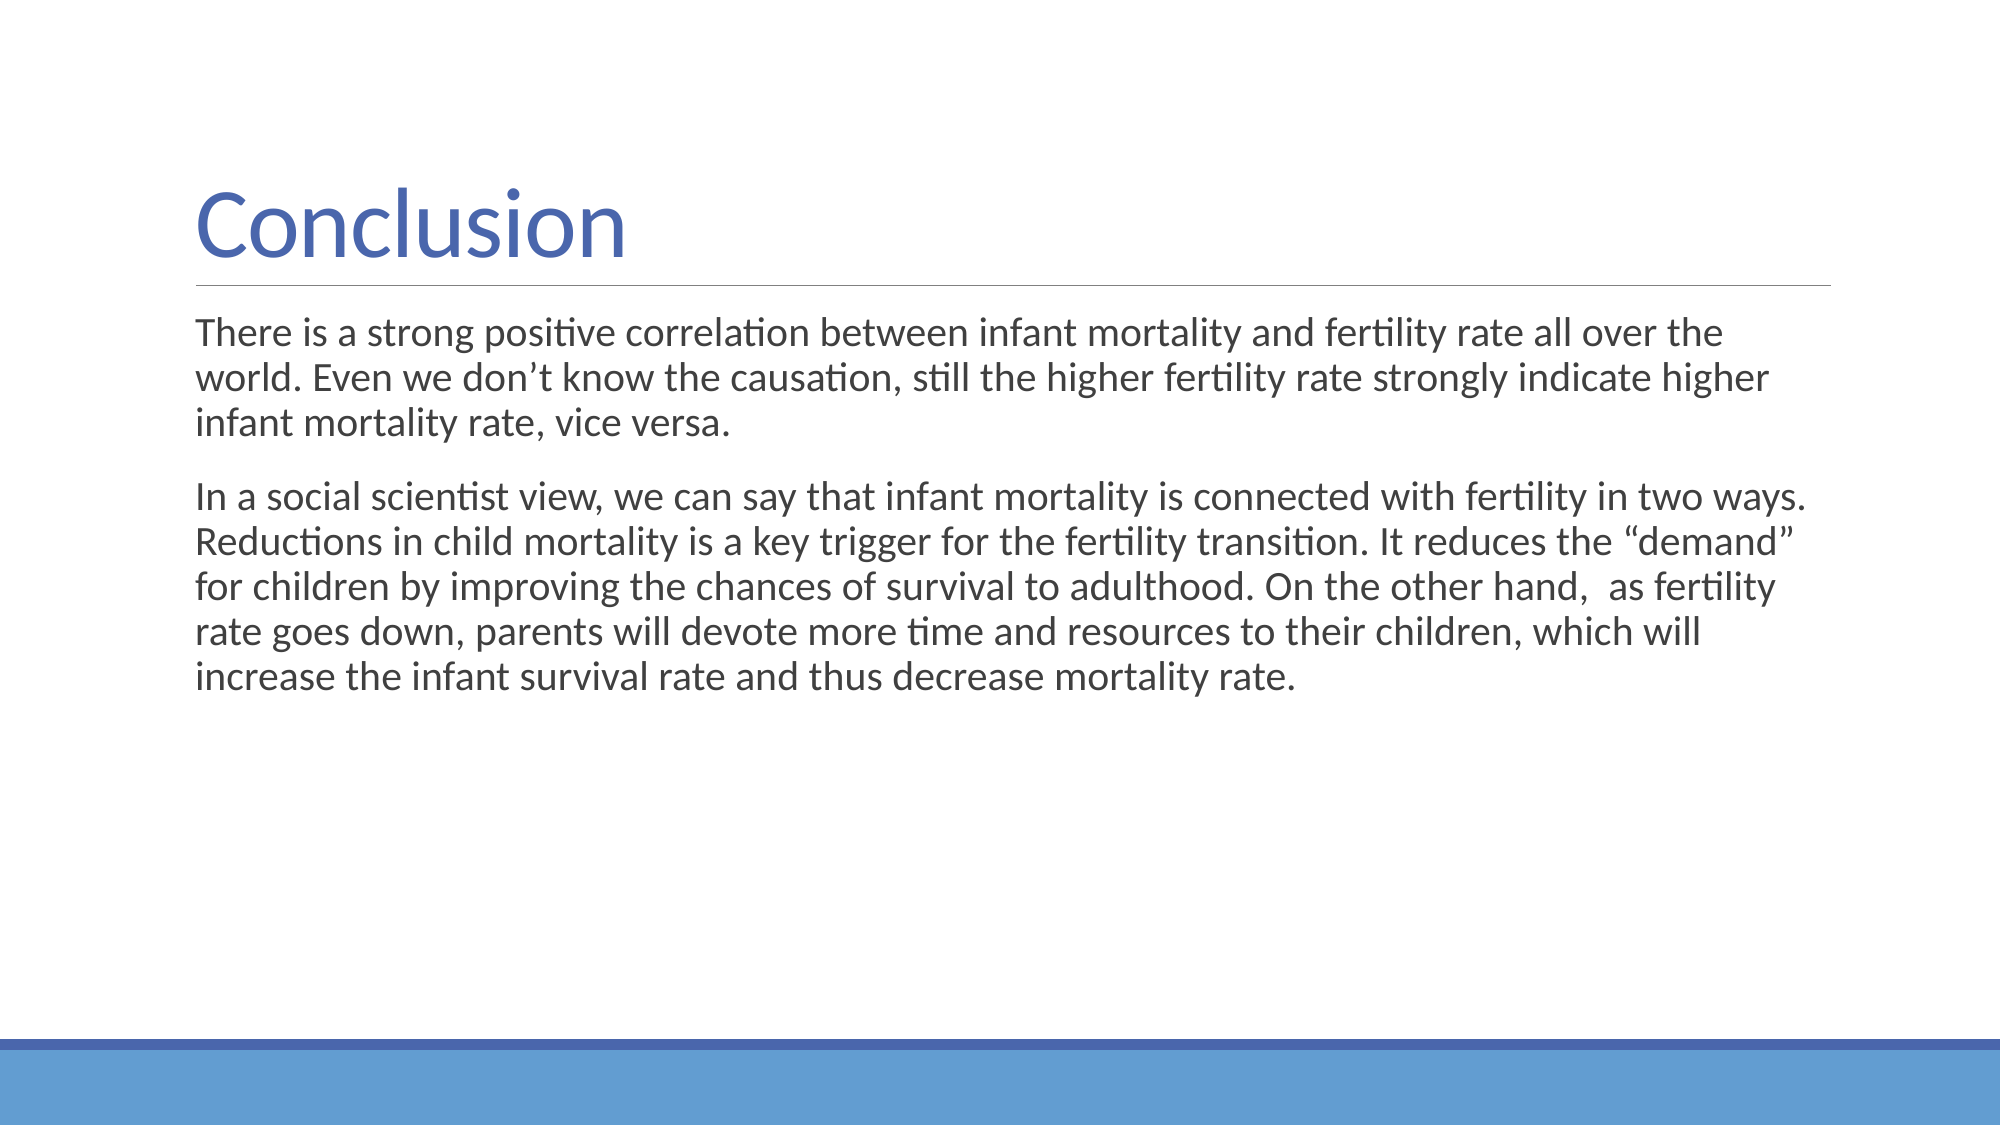

# Conclusion
There is a strong positive correlation between infant mortality and fertility rate all over the world. Even we don’t know the causation, still the higher fertility rate strongly indicate higher infant mortality rate, vice versa.
In a social scientist view, we can say that infant mortality is connected with fertility in two ways. Reductions in child mortality is a key trigger for the fertility transition. It reduces the “demand” for children by improving the chances of survival to adulthood. On the other hand,  as fertility rate goes down, parents will devote more time and resources to their children, which will increase the infant survival rate and thus decrease mortality rate.